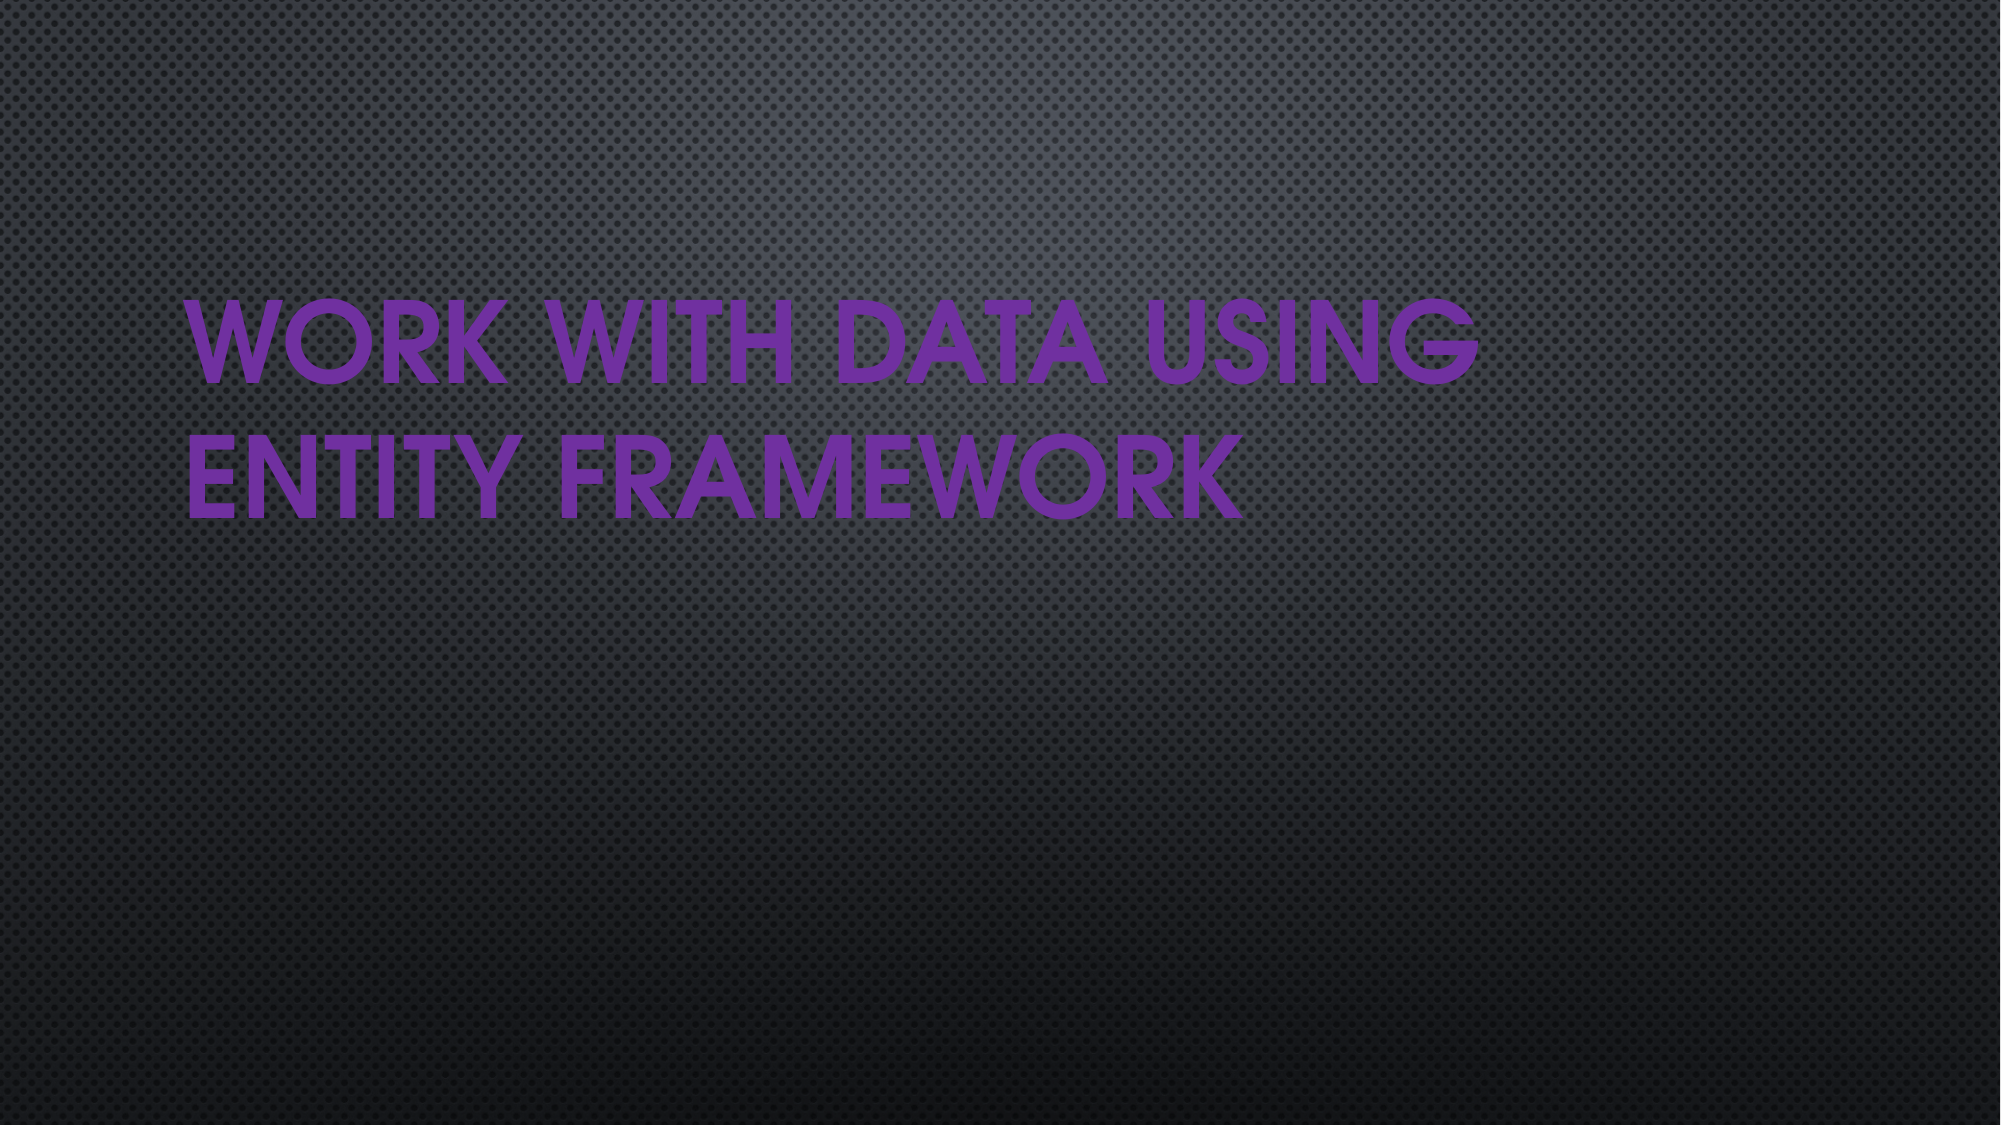

# Work with data using Entity Framework